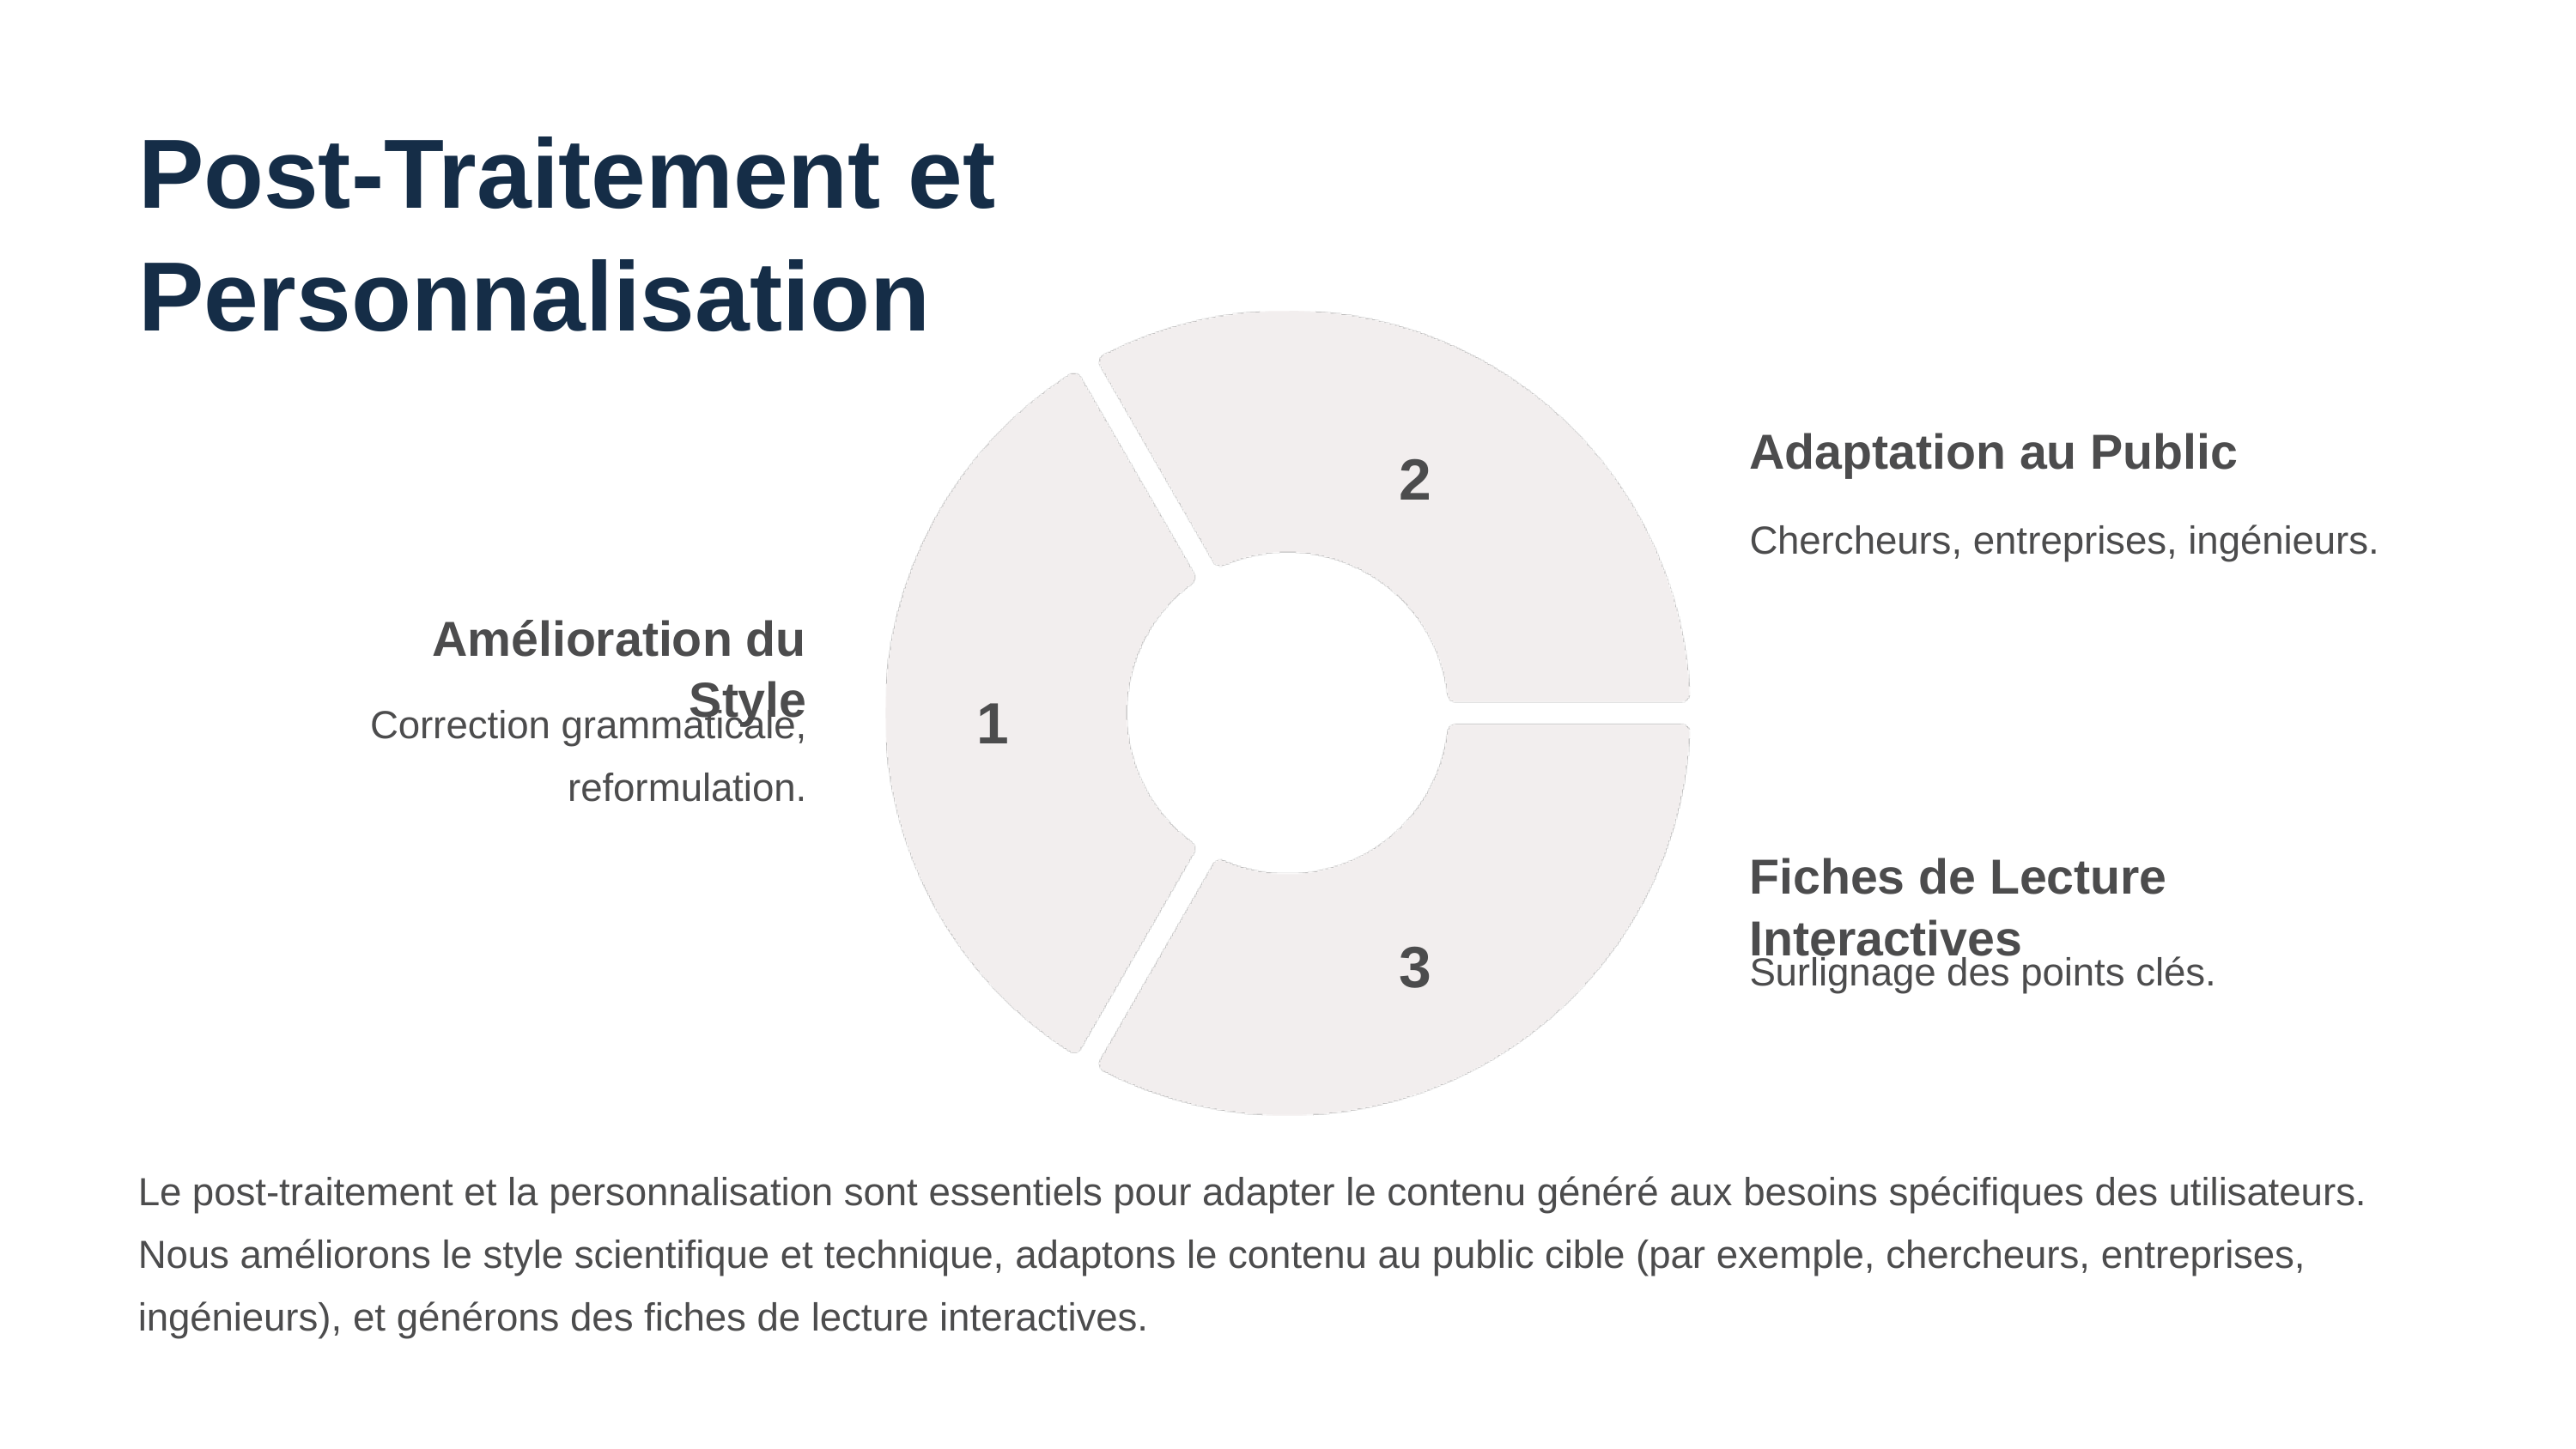

Post-Traitement et Personnalisation

Adaptation au Public

2

Chercheurs, entreprises, ingénieurs.

Amélioration du Style

1

Correction grammaticale, reformulation.

Fiches de Lecture Interactives

3

Surlignage des points clés.

Le post-traitement et la personnalisation sont essentiels pour adapter le contenu généré aux besoins spécifiques des utilisateurs. Nous améliorons le style scientifique et technique, adaptons le contenu au public cible (par exemple, chercheurs, entreprises, ingénieurs), et générons des fiches de lecture interactives.